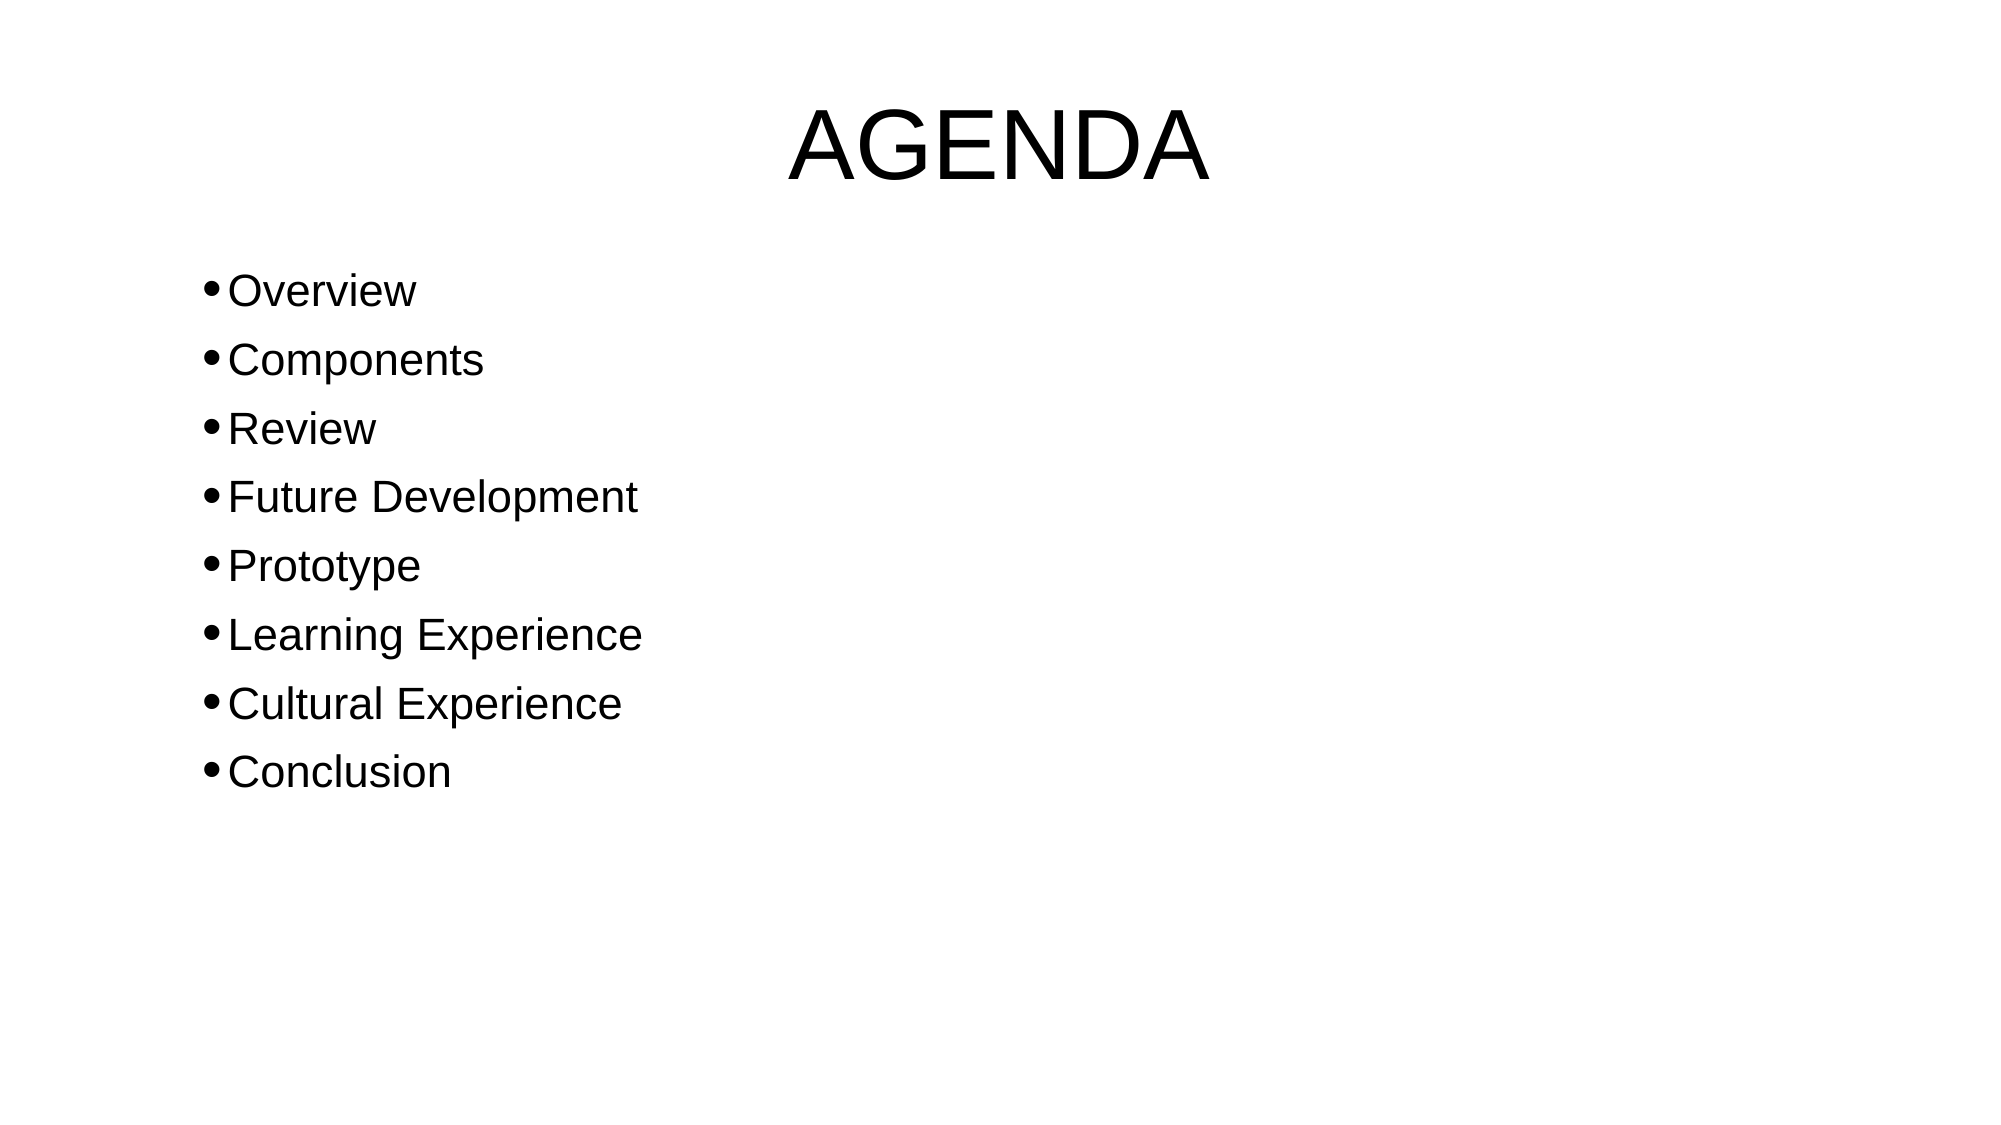

# Agenda
Overview
Components
Review
Future Development
Prototype
Learning Experience
Cultural Experience
Conclusion